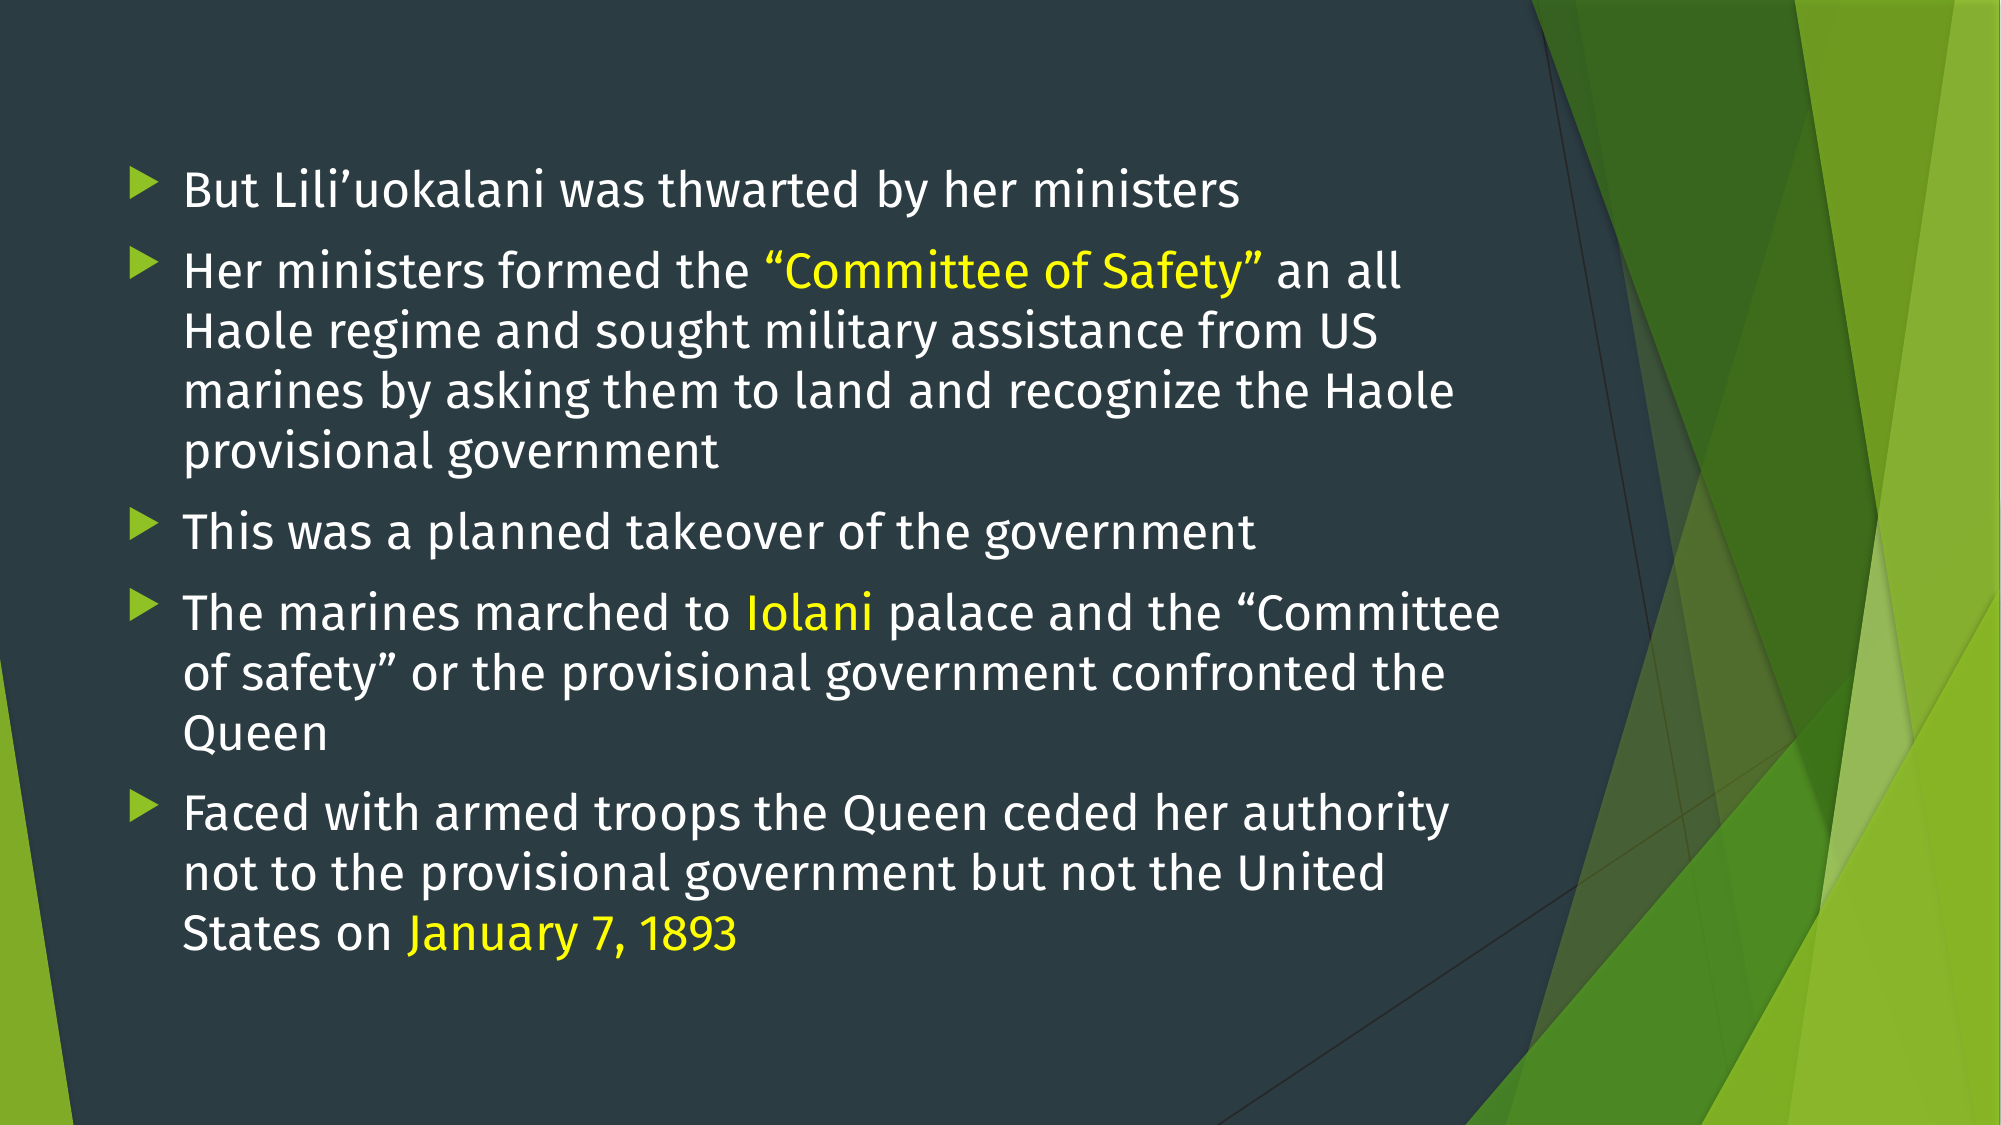

#
But Lili’uokalani was thwarted by her ministers
Her ministers formed the “Committee of Safety” an all Haole regime and sought military assistance from US marines by asking them to land and recognize the Haole provisional government
This was a planned takeover of the government
The marines marched to Iolani palace and the “Committee of safety” or the provisional government confronted the Queen
Faced with armed troops the Queen ceded her authority not to the provisional government but not the United States on January 7, 1893